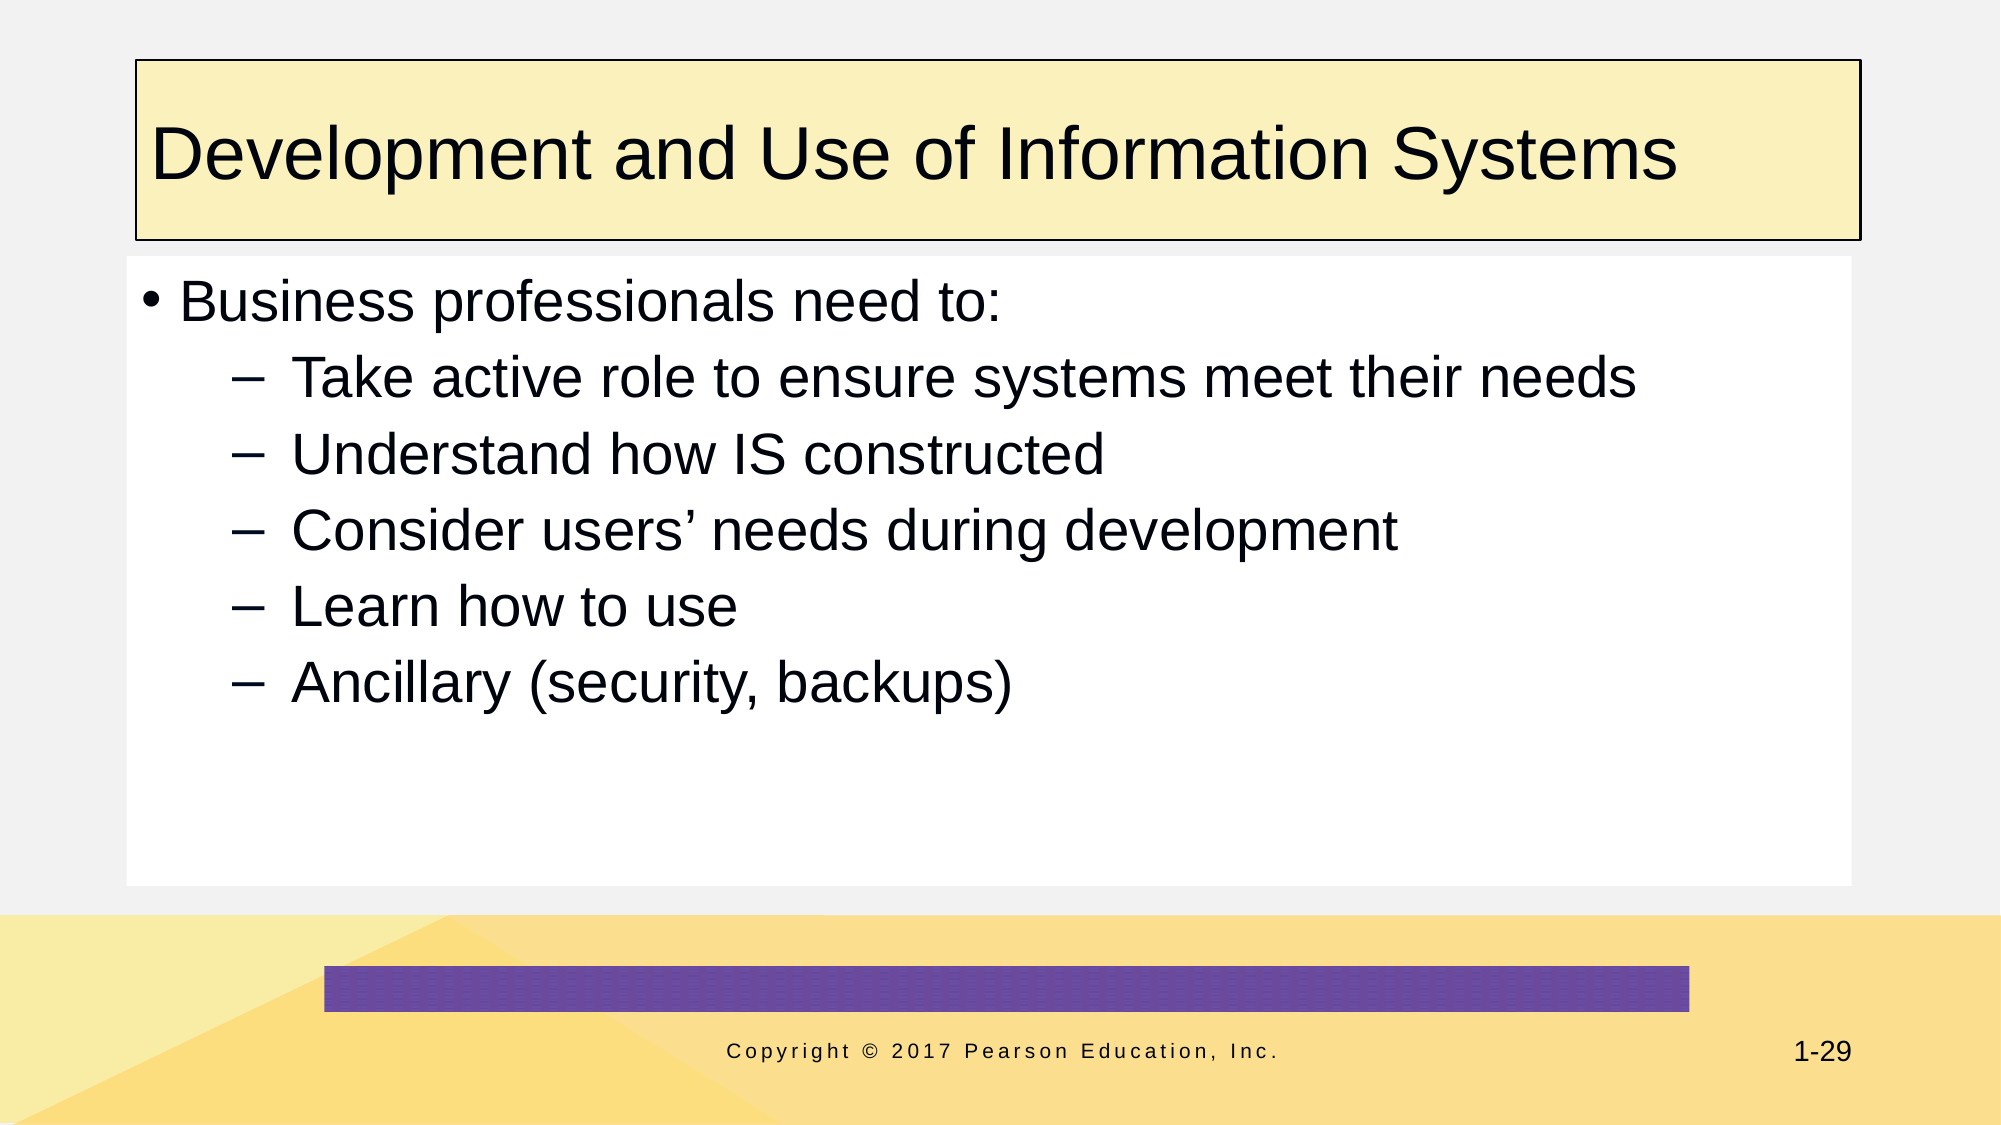

# Development and Use of Information Systems
Business professionals need to:
Take active role to ensure systems meet their needs
Understand how IS constructed
Consider users’ needs during development
Learn how to use
Ancillary (security, backups)
Copyright © 2017 Pearson Education, Inc.